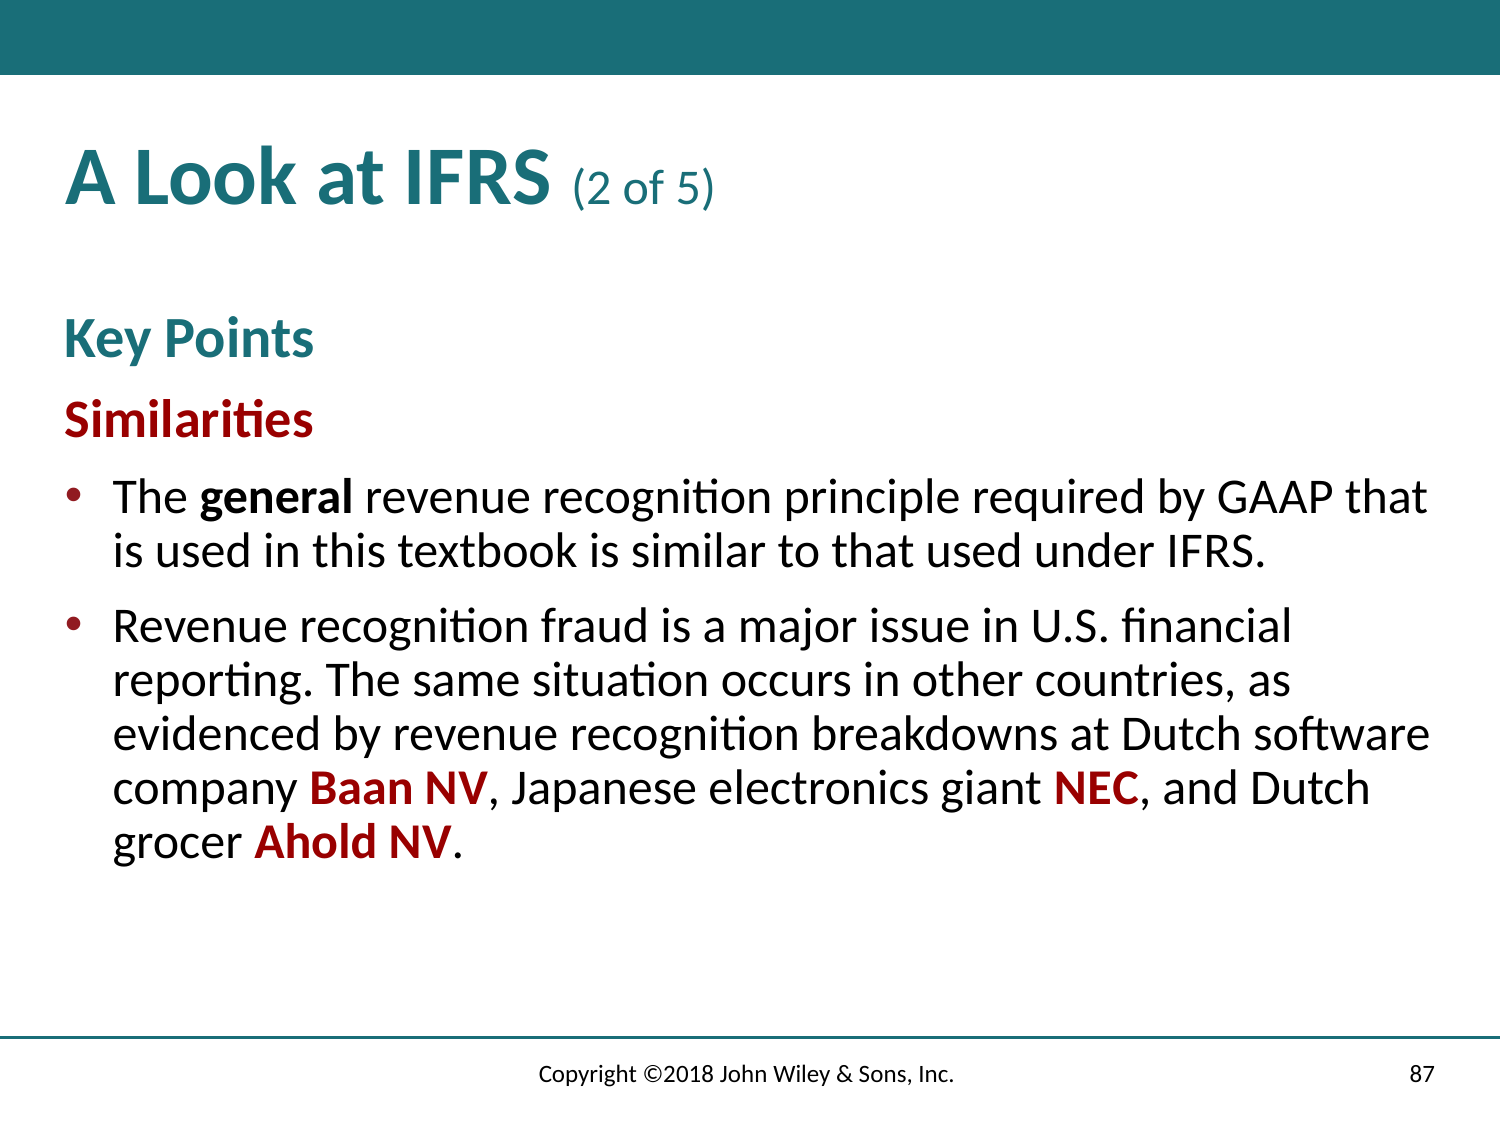

# A Look at I F R S (2 of 5)
Key Points
Similarities
The general revenue recognition principle required by G A A P that is used in this textbook is similar to that used under I F R S.
Revenue recognition fraud is a major issue in U.S. financial reporting. The same situation occurs in other countries, as evidenced by revenue recognition breakdowns at Dutch software company Baan N V, Japanese electronics giant N E C, and Dutch grocer Ahold N V.
Copyright ©2018 John Wiley & Sons, Inc.
87